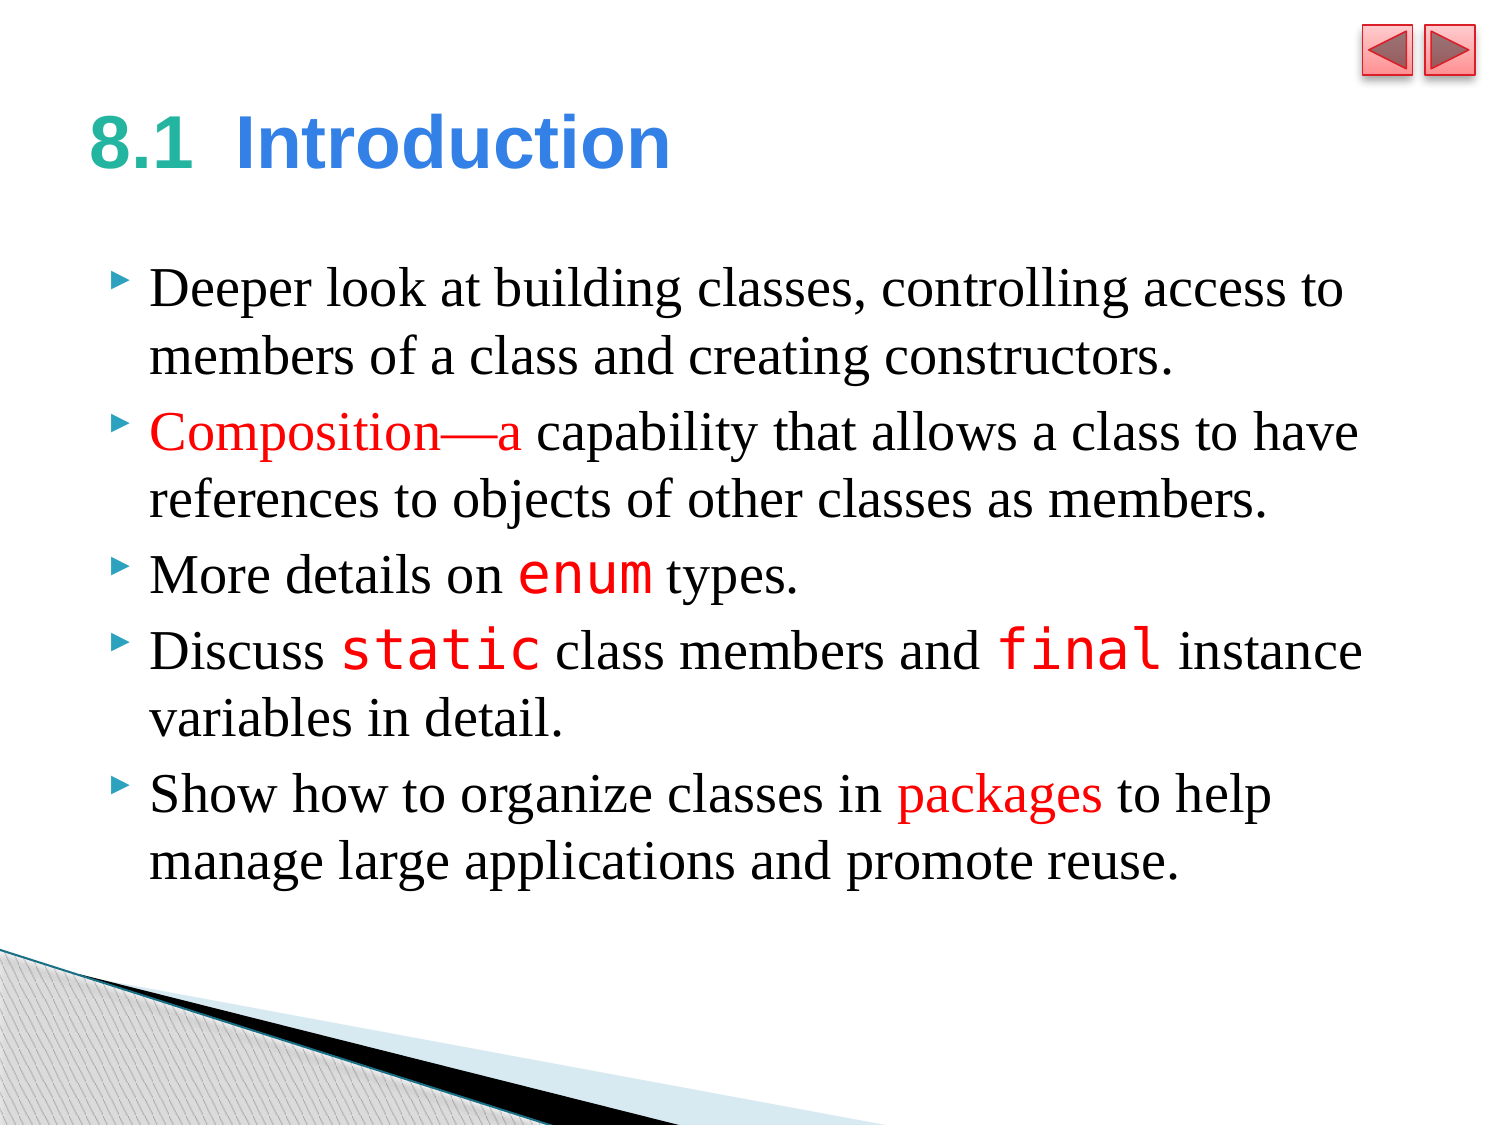

# 8.1  Introduction
Deeper look at building classes, controlling access to members of a class and creating constructors.
Composition—a capability that allows a class to have references to objects of other classes as members.
More details on enum types.
Discuss static class members and final instance variables in detail.
Show how to organize classes in packages to help manage large applications and promote reuse.